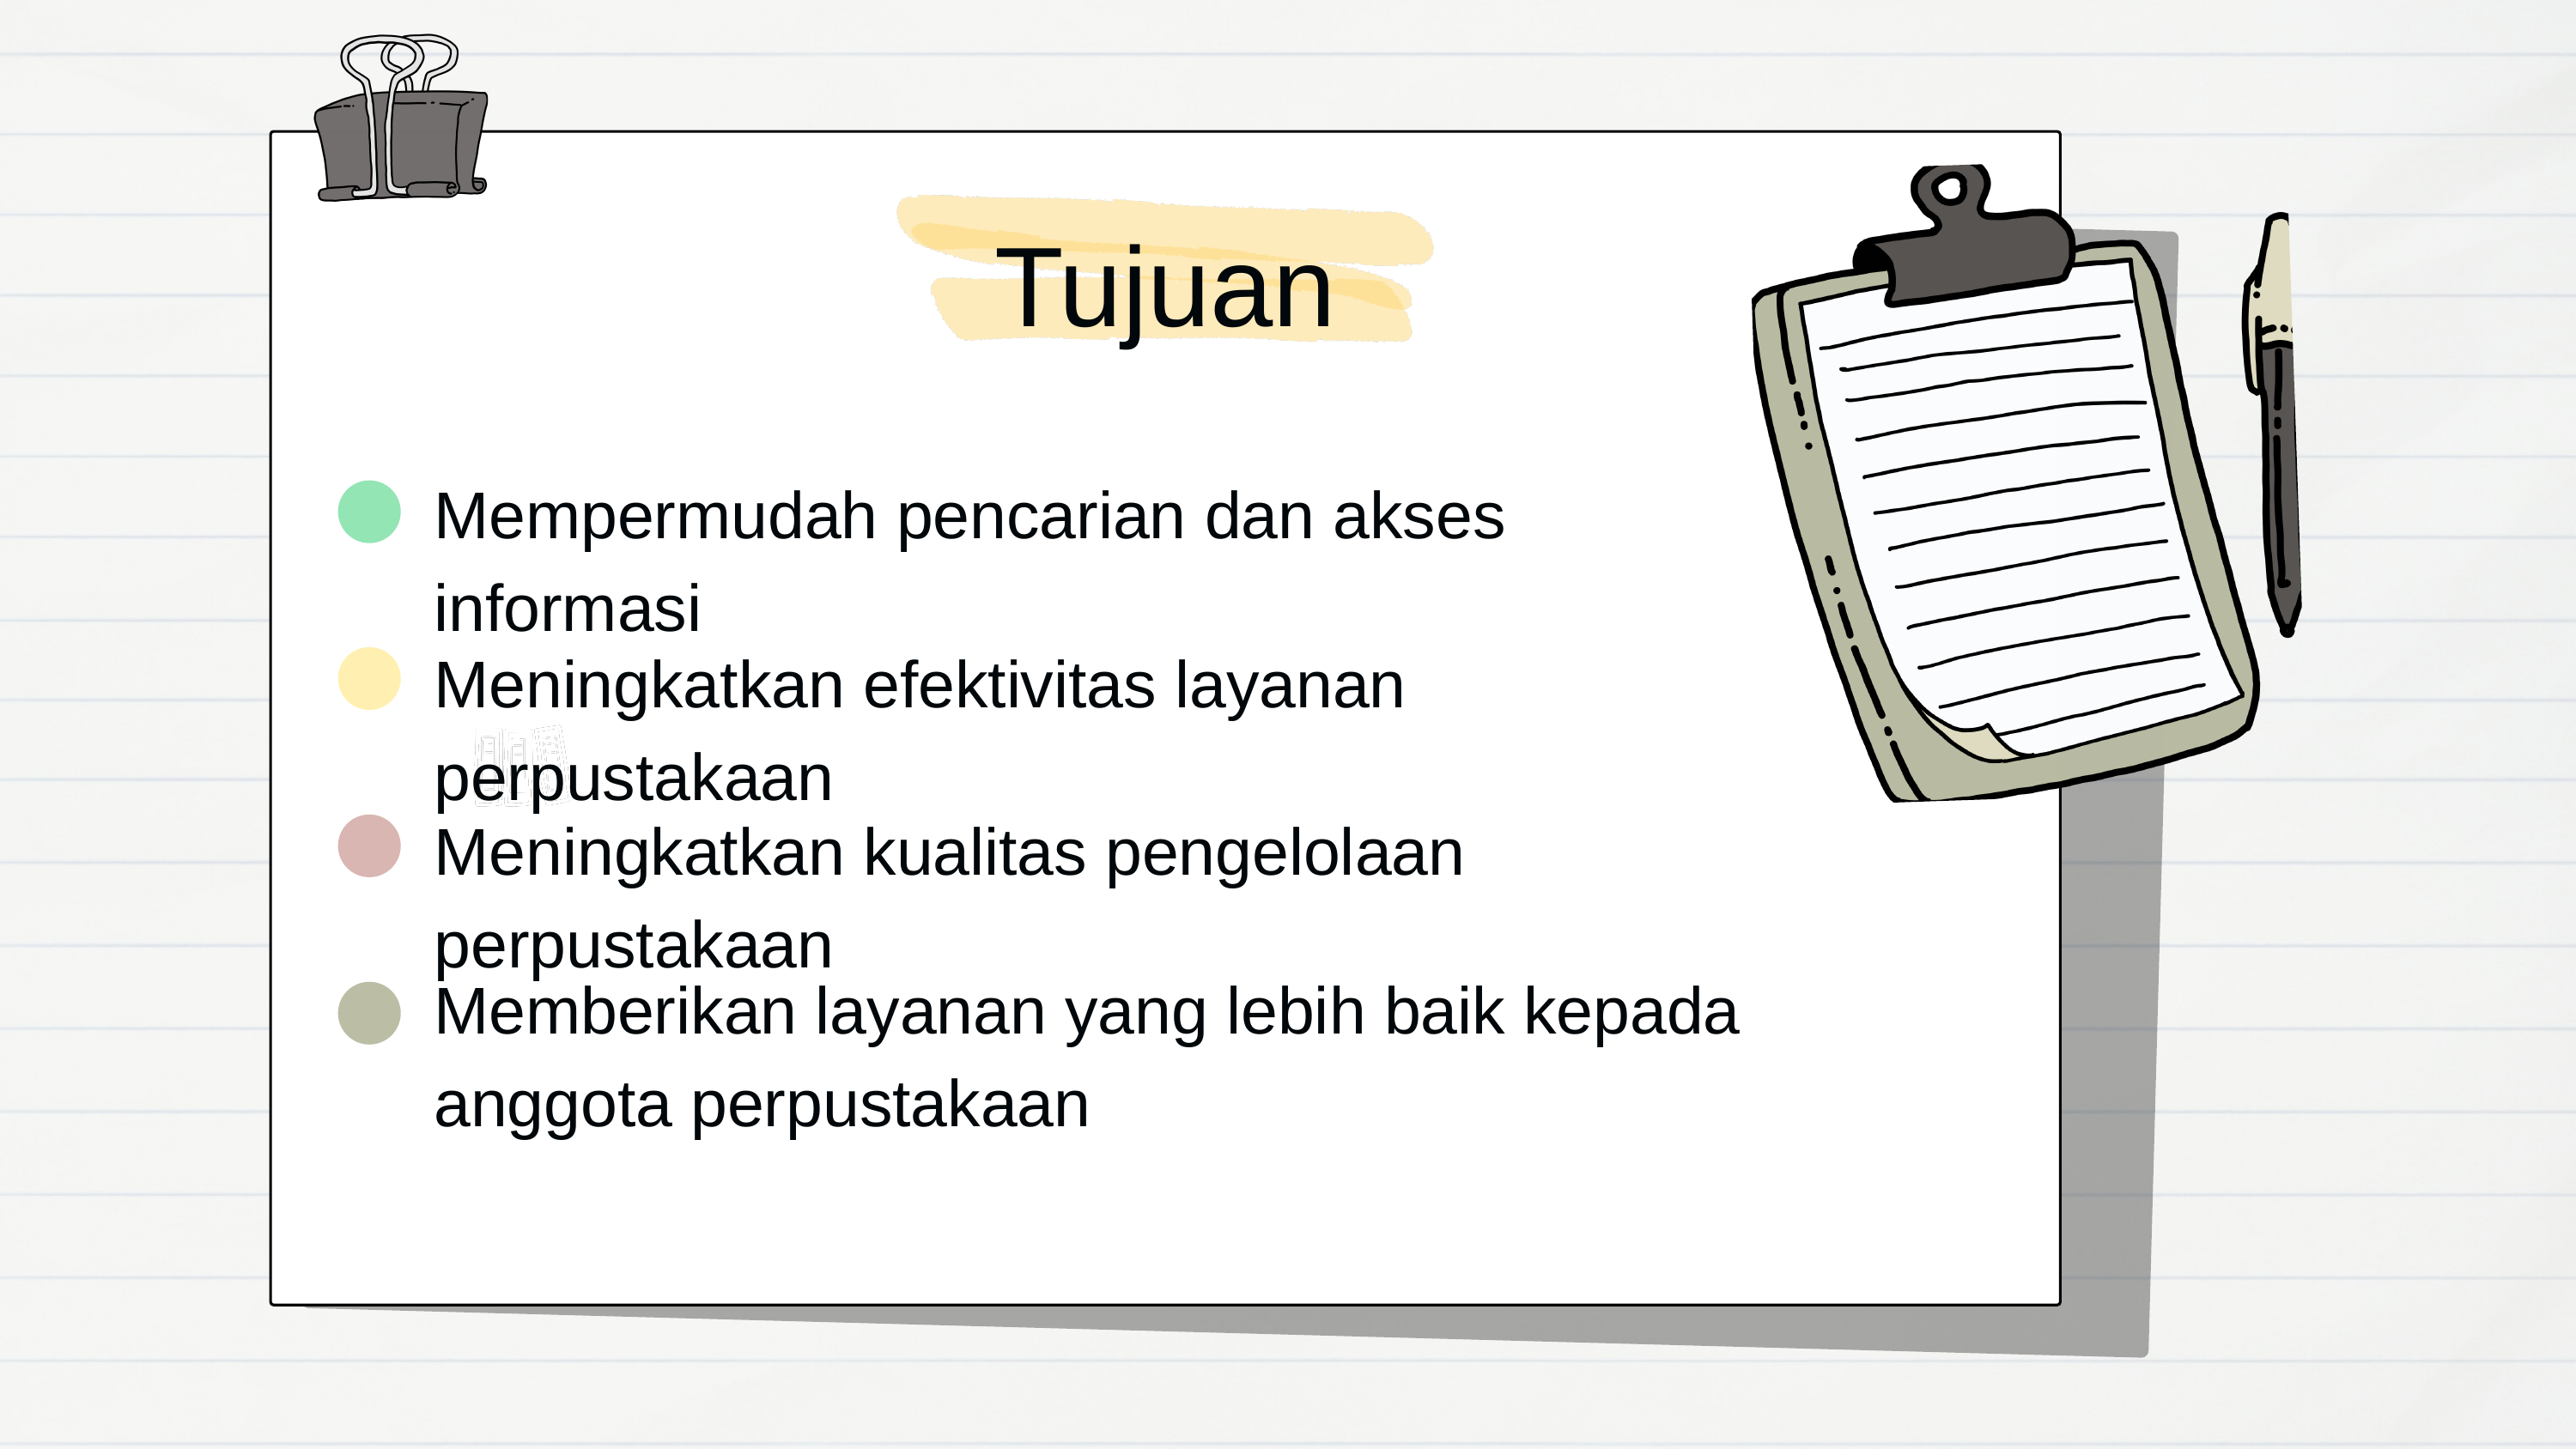

Tujuan

Mempermudah pencarian dan akses informasi

Meningkatkan efektivitas layanan perpustakaan

Meningkatkan kualitas pengelolaan perpustakaan

Memberikan layanan yang lebih baik kepada anggota perpustakaan